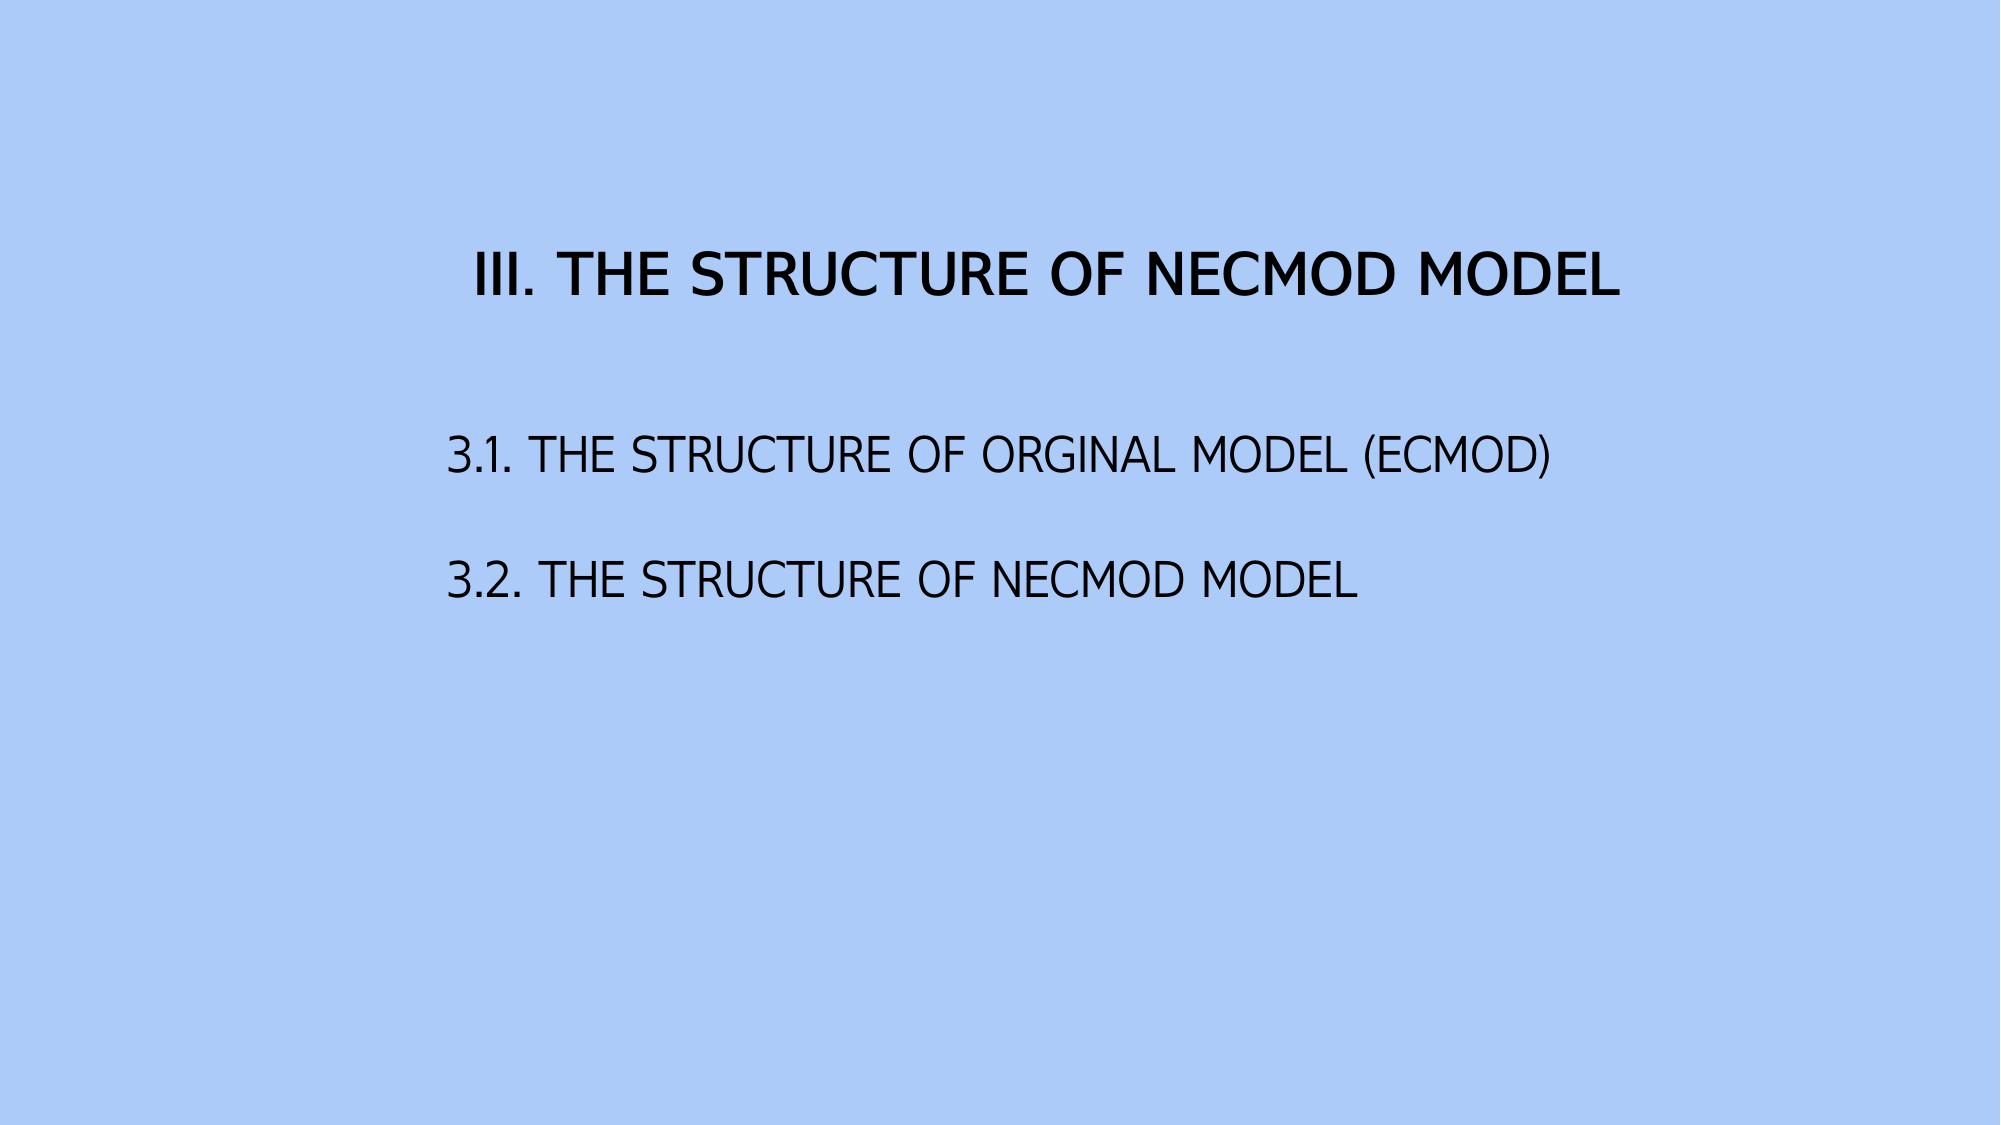

III. THE STRUCTURE OF NECMOD MODEL
3.1. THE STRUCTURE OF ORGINAL MODEL (ECMOD)

3.2. THE STRUCTURE OF NECMOD MODEL